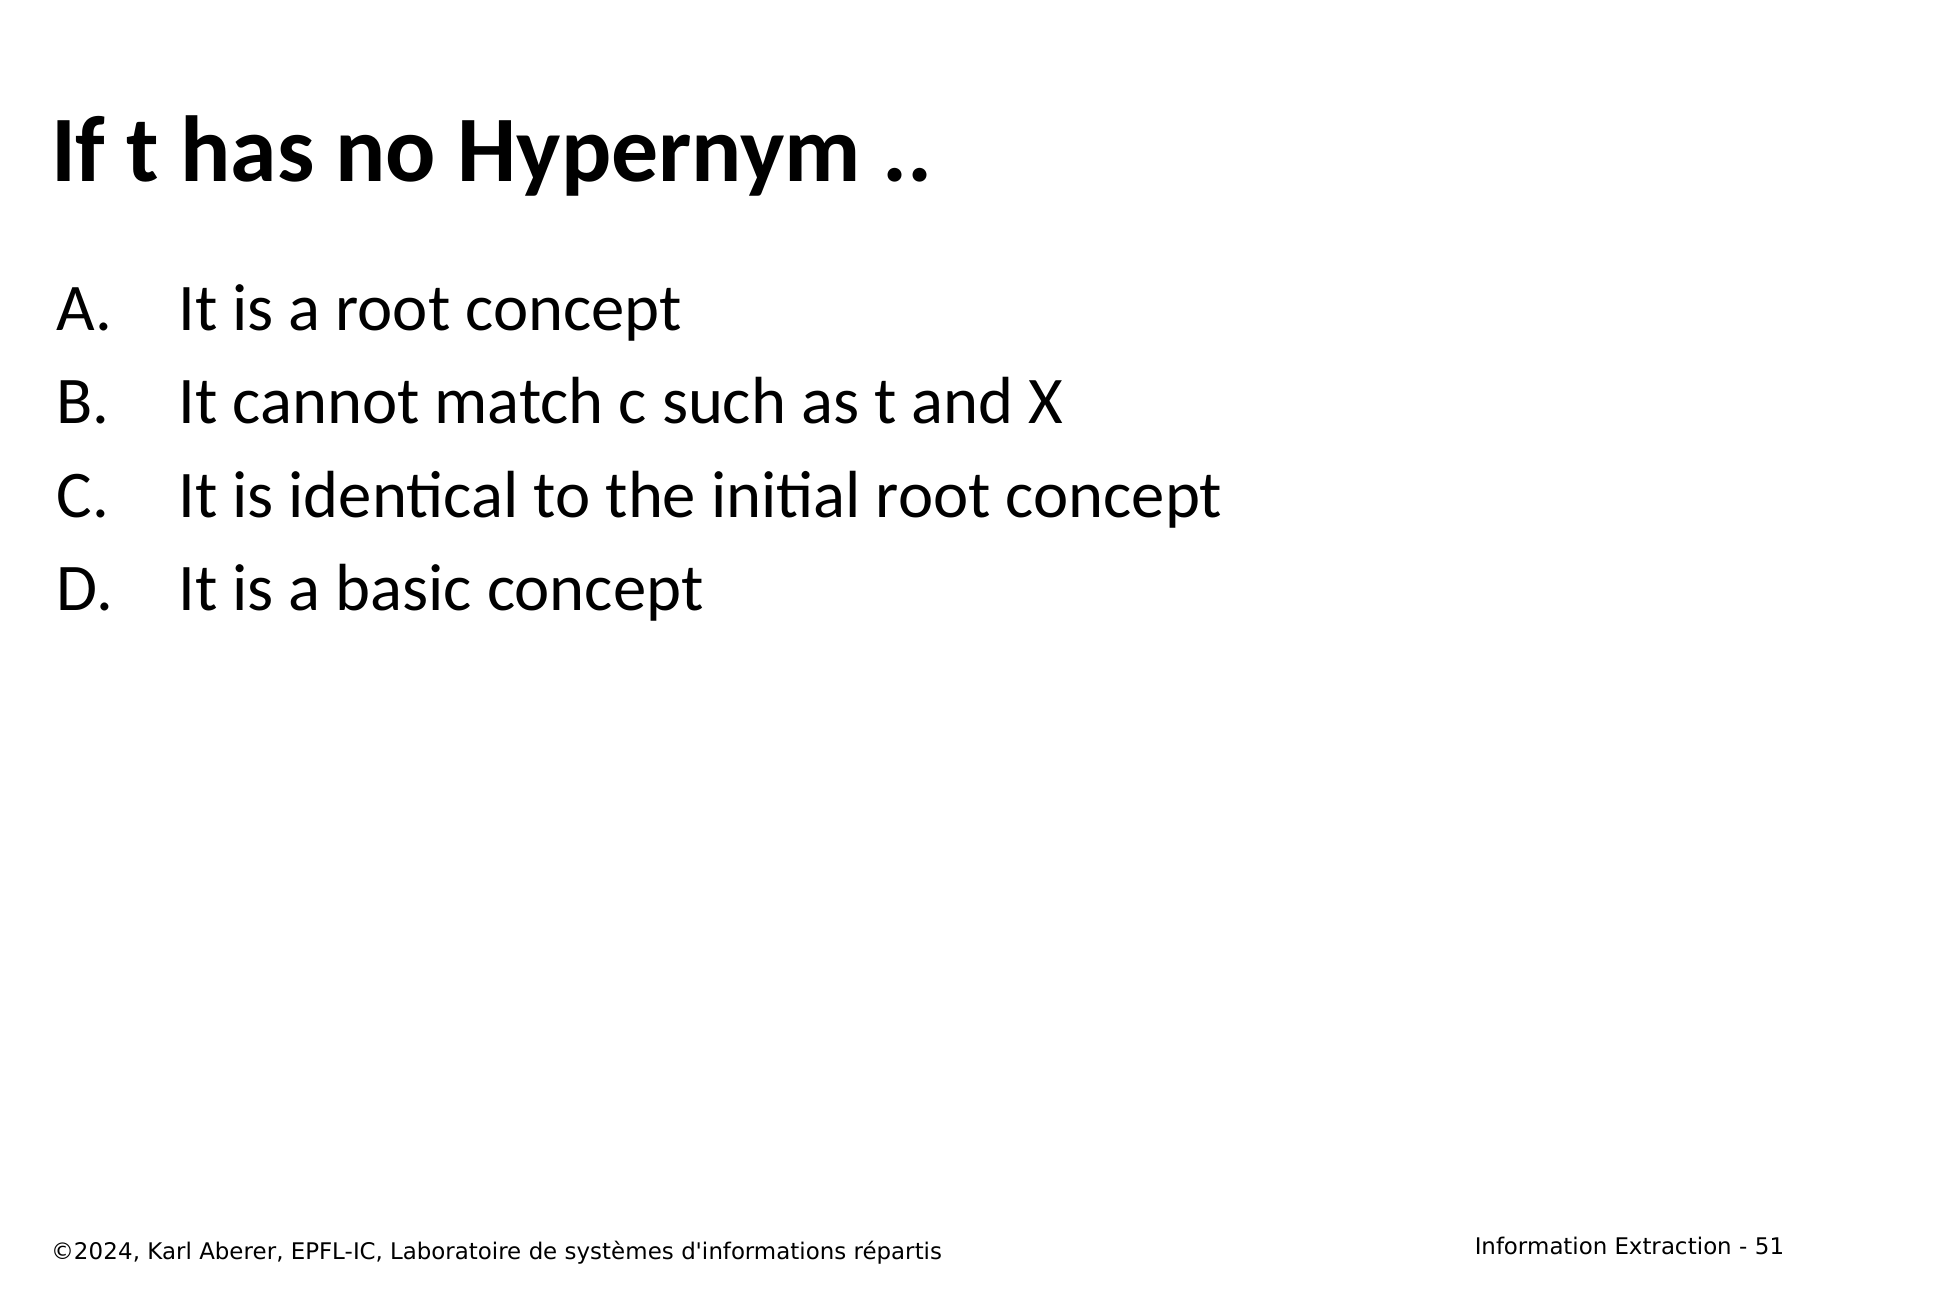

# If t has no Hypernym ..
It is a root concept
It cannot match c such as t and X
It is identical to the initial root concept
It is a basic concept
©2024, Karl Aberer, EPFL-IC, Laboratoire de systèmes d'informations répartis